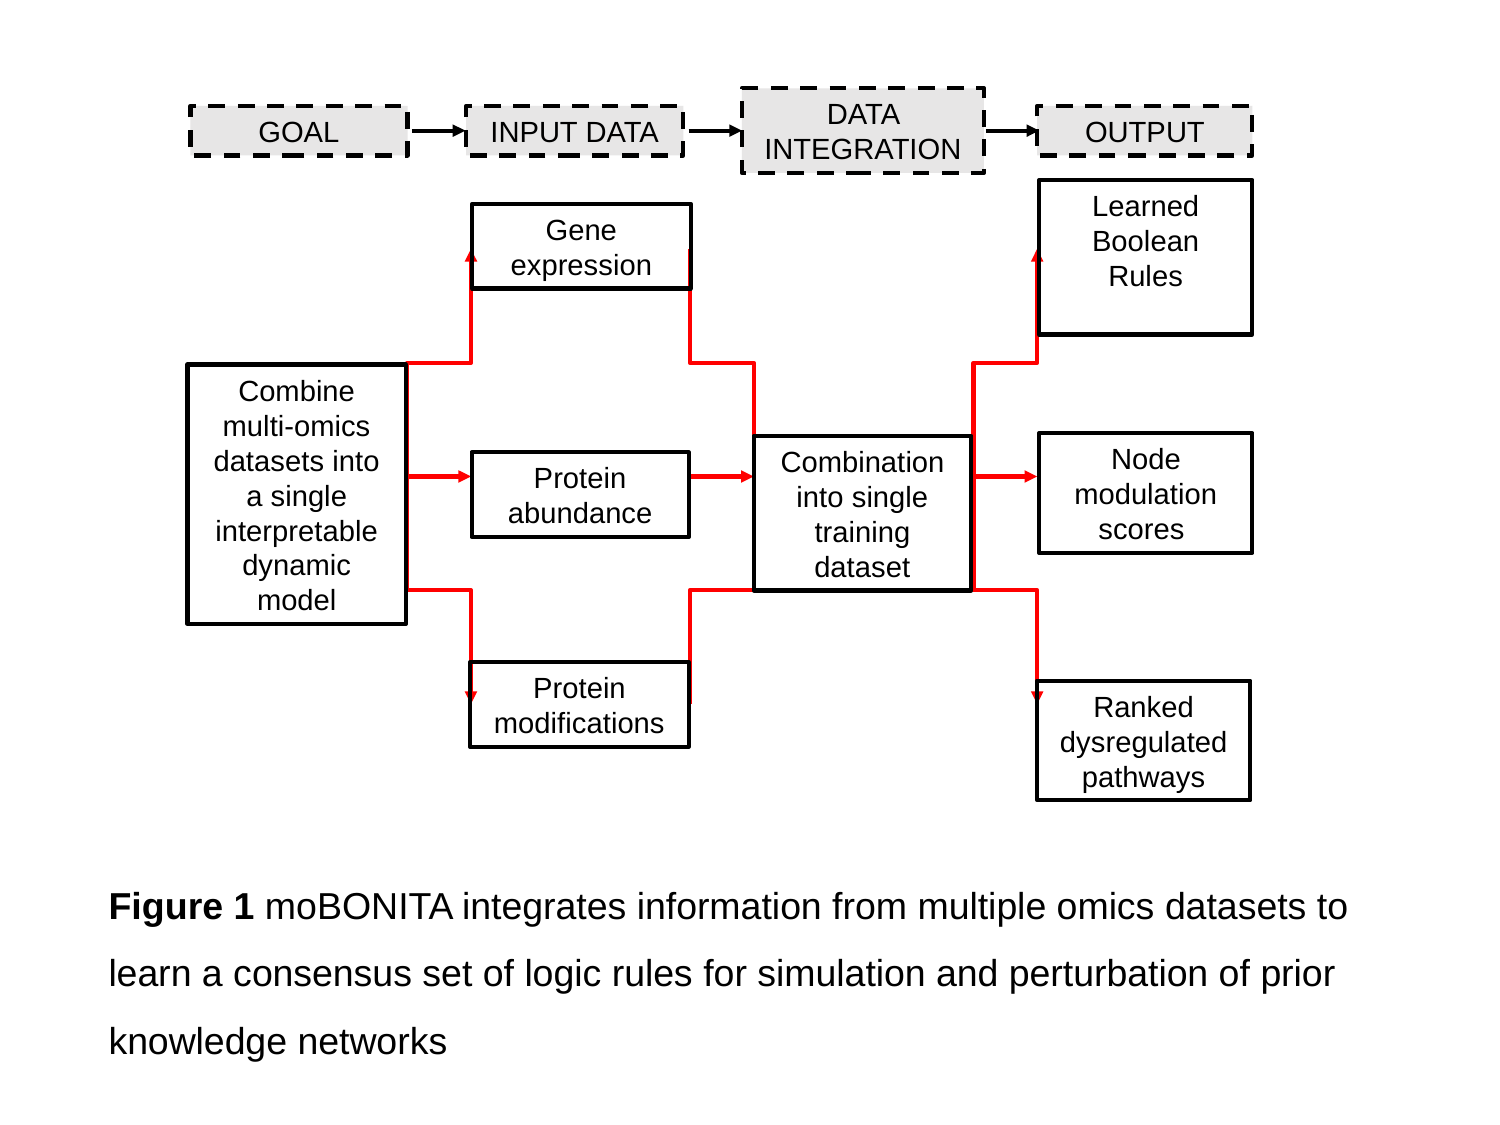

DATA INTEGRATION
GOAL
INPUT DATA
OUTPUT
Learned Boolean Rules

Gene expression
Combine multi-omics datasets into a single interpretable dynamic model
Node modulation scores
Combination into single training dataset
Protein abundance
Protein modifications
Ranked dysregulated pathways
Figure 1 moBONITA integrates information from multiple omics datasets to learn a consensus set of logic rules for simulation and perturbation of prior knowledge networks